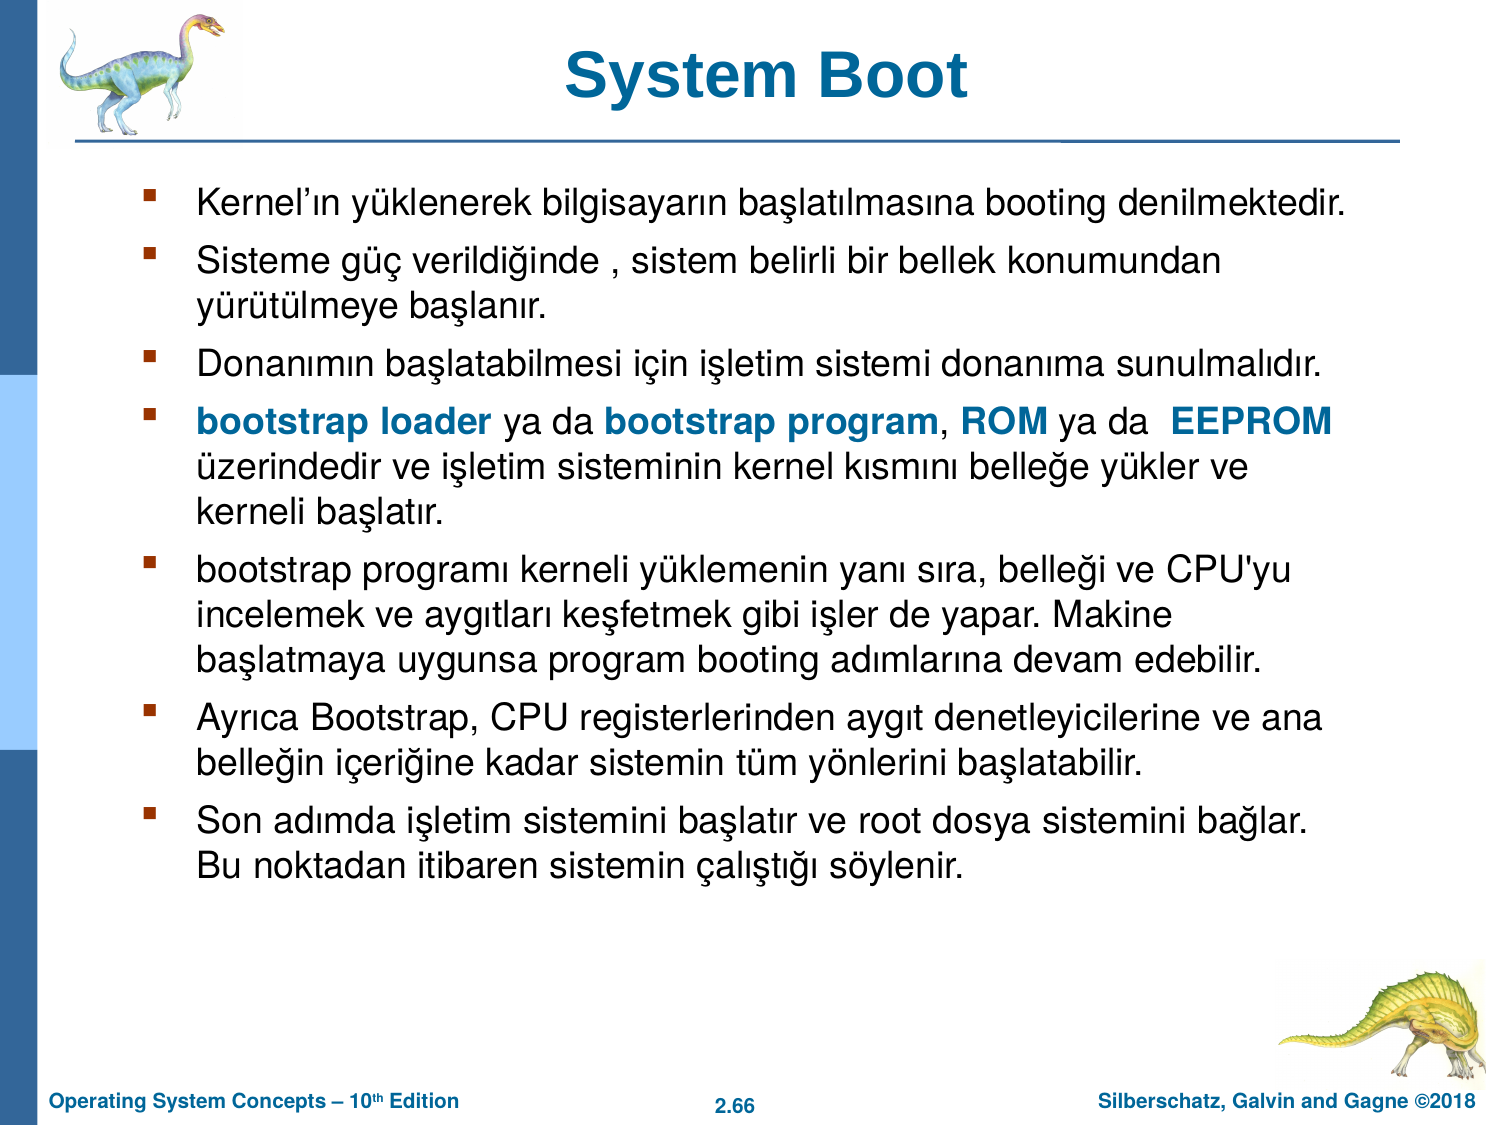

# System Boot
Kernel’ın yüklenerek bilgisayarın başlatılmasına booting denilmektedir.
Sisteme güç verildiğinde , sistem belirli bir bellek konumundan yürütülmeye başlanır.
Donanımın başlatabilmesi için işletim sistemi donanıma sunulmalıdır.
bootstrap loader ya da bootstrap program, ROM ya da  EEPROM üzerindedir ve işletim sisteminin kernel kısmını belleğe yükler ve kerneli başlatır.
bootstrap programı kerneli yüklemenin yanı sıra, belleği ve CPU'yu incelemek ve aygıtları keşfetmek gibi işler de yapar. Makine başlatmaya uygunsa program booting adımlarına devam edebilir.
Ayrıca Bootstrap, CPU registerlerinden aygıt denetleyicilerine ve ana belleğin içeriğine kadar sistemin tüm yönlerini başlatabilir.
Son adımda işletim sistemini başlatır ve root dosya sistemini bağlar. Bu noktadan itibaren sistemin çalıştığı söylenir.